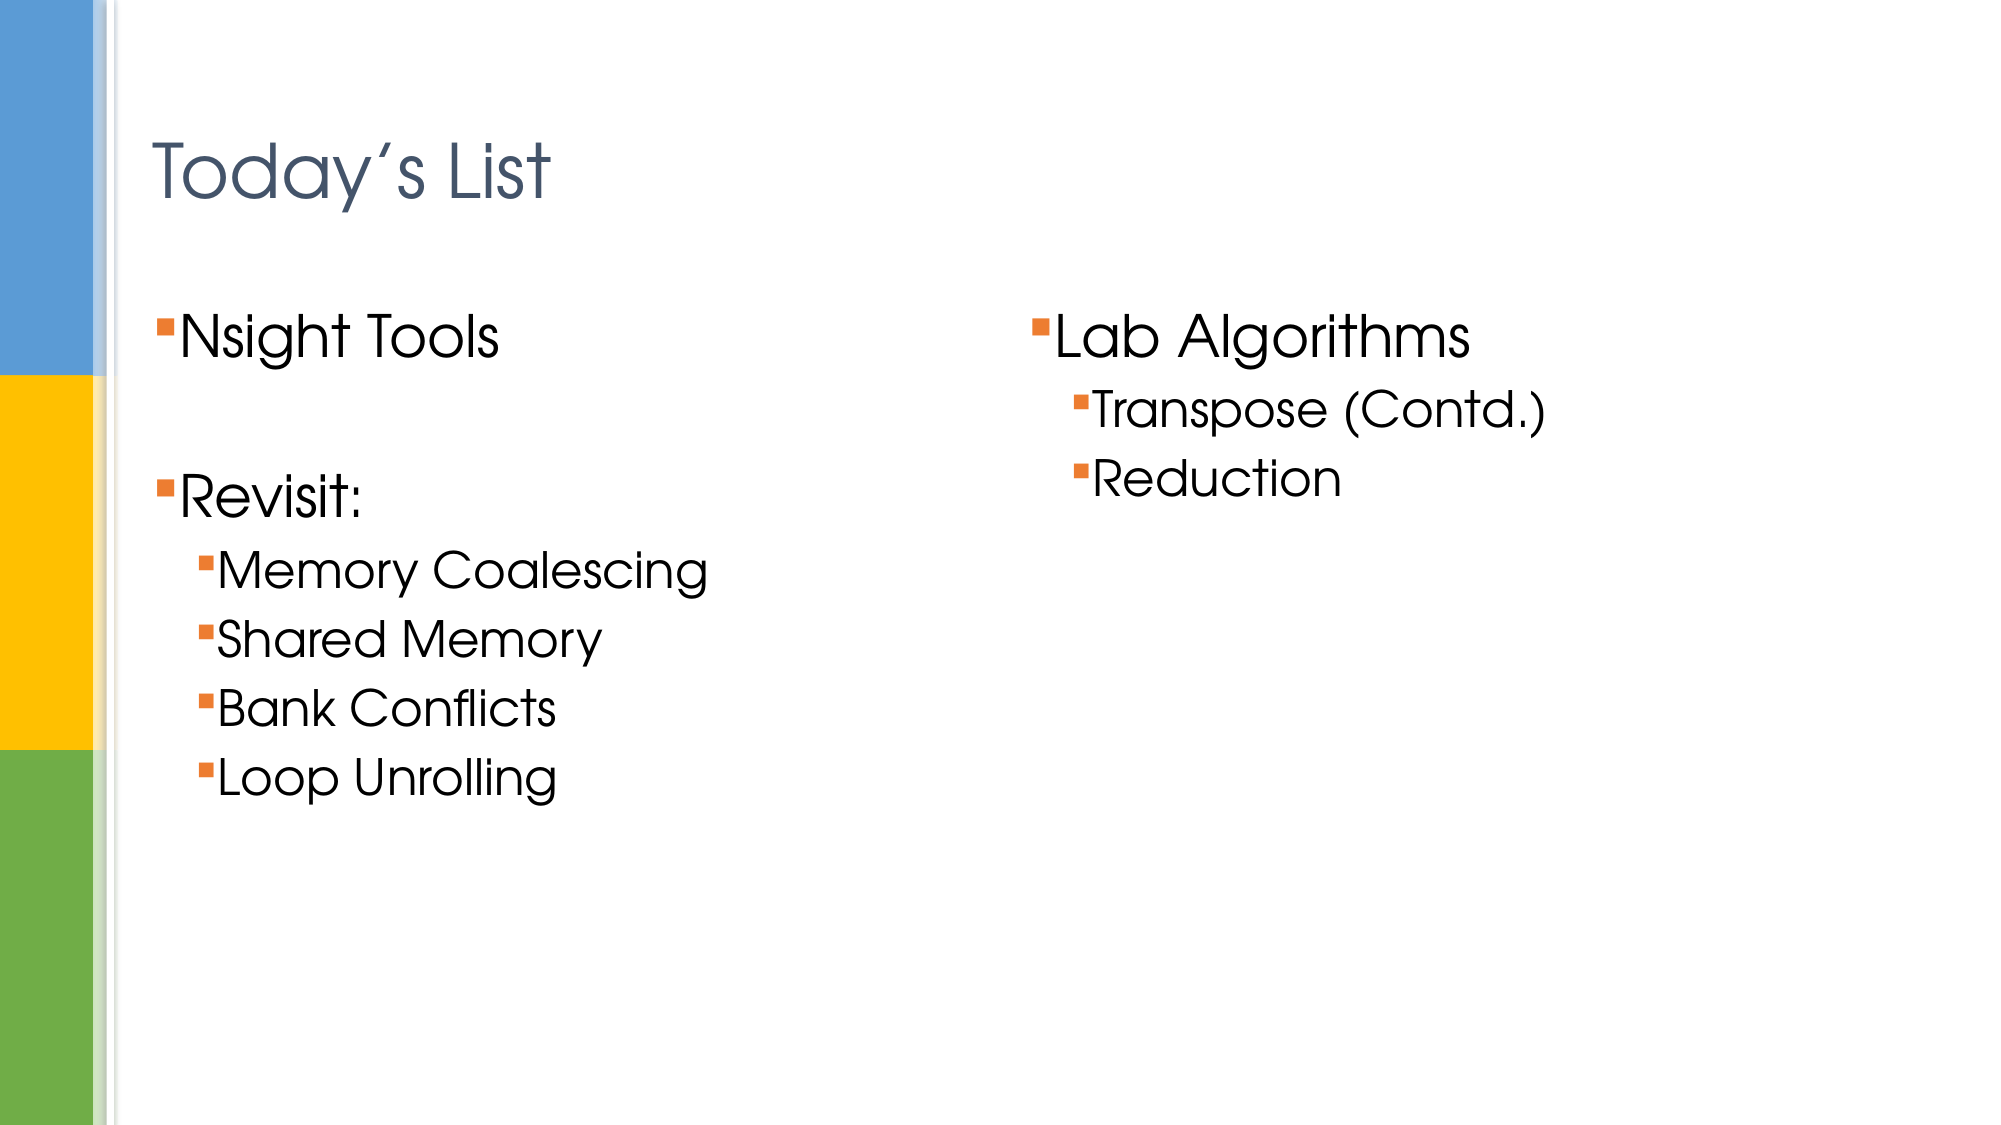

# Today’s List
Nsight Tools

Revisit:
Memory Coalescing
Shared Memory
Bank Conflicts
Loop Unrolling
Lab Algorithms
Transpose (Contd.)
Reduction